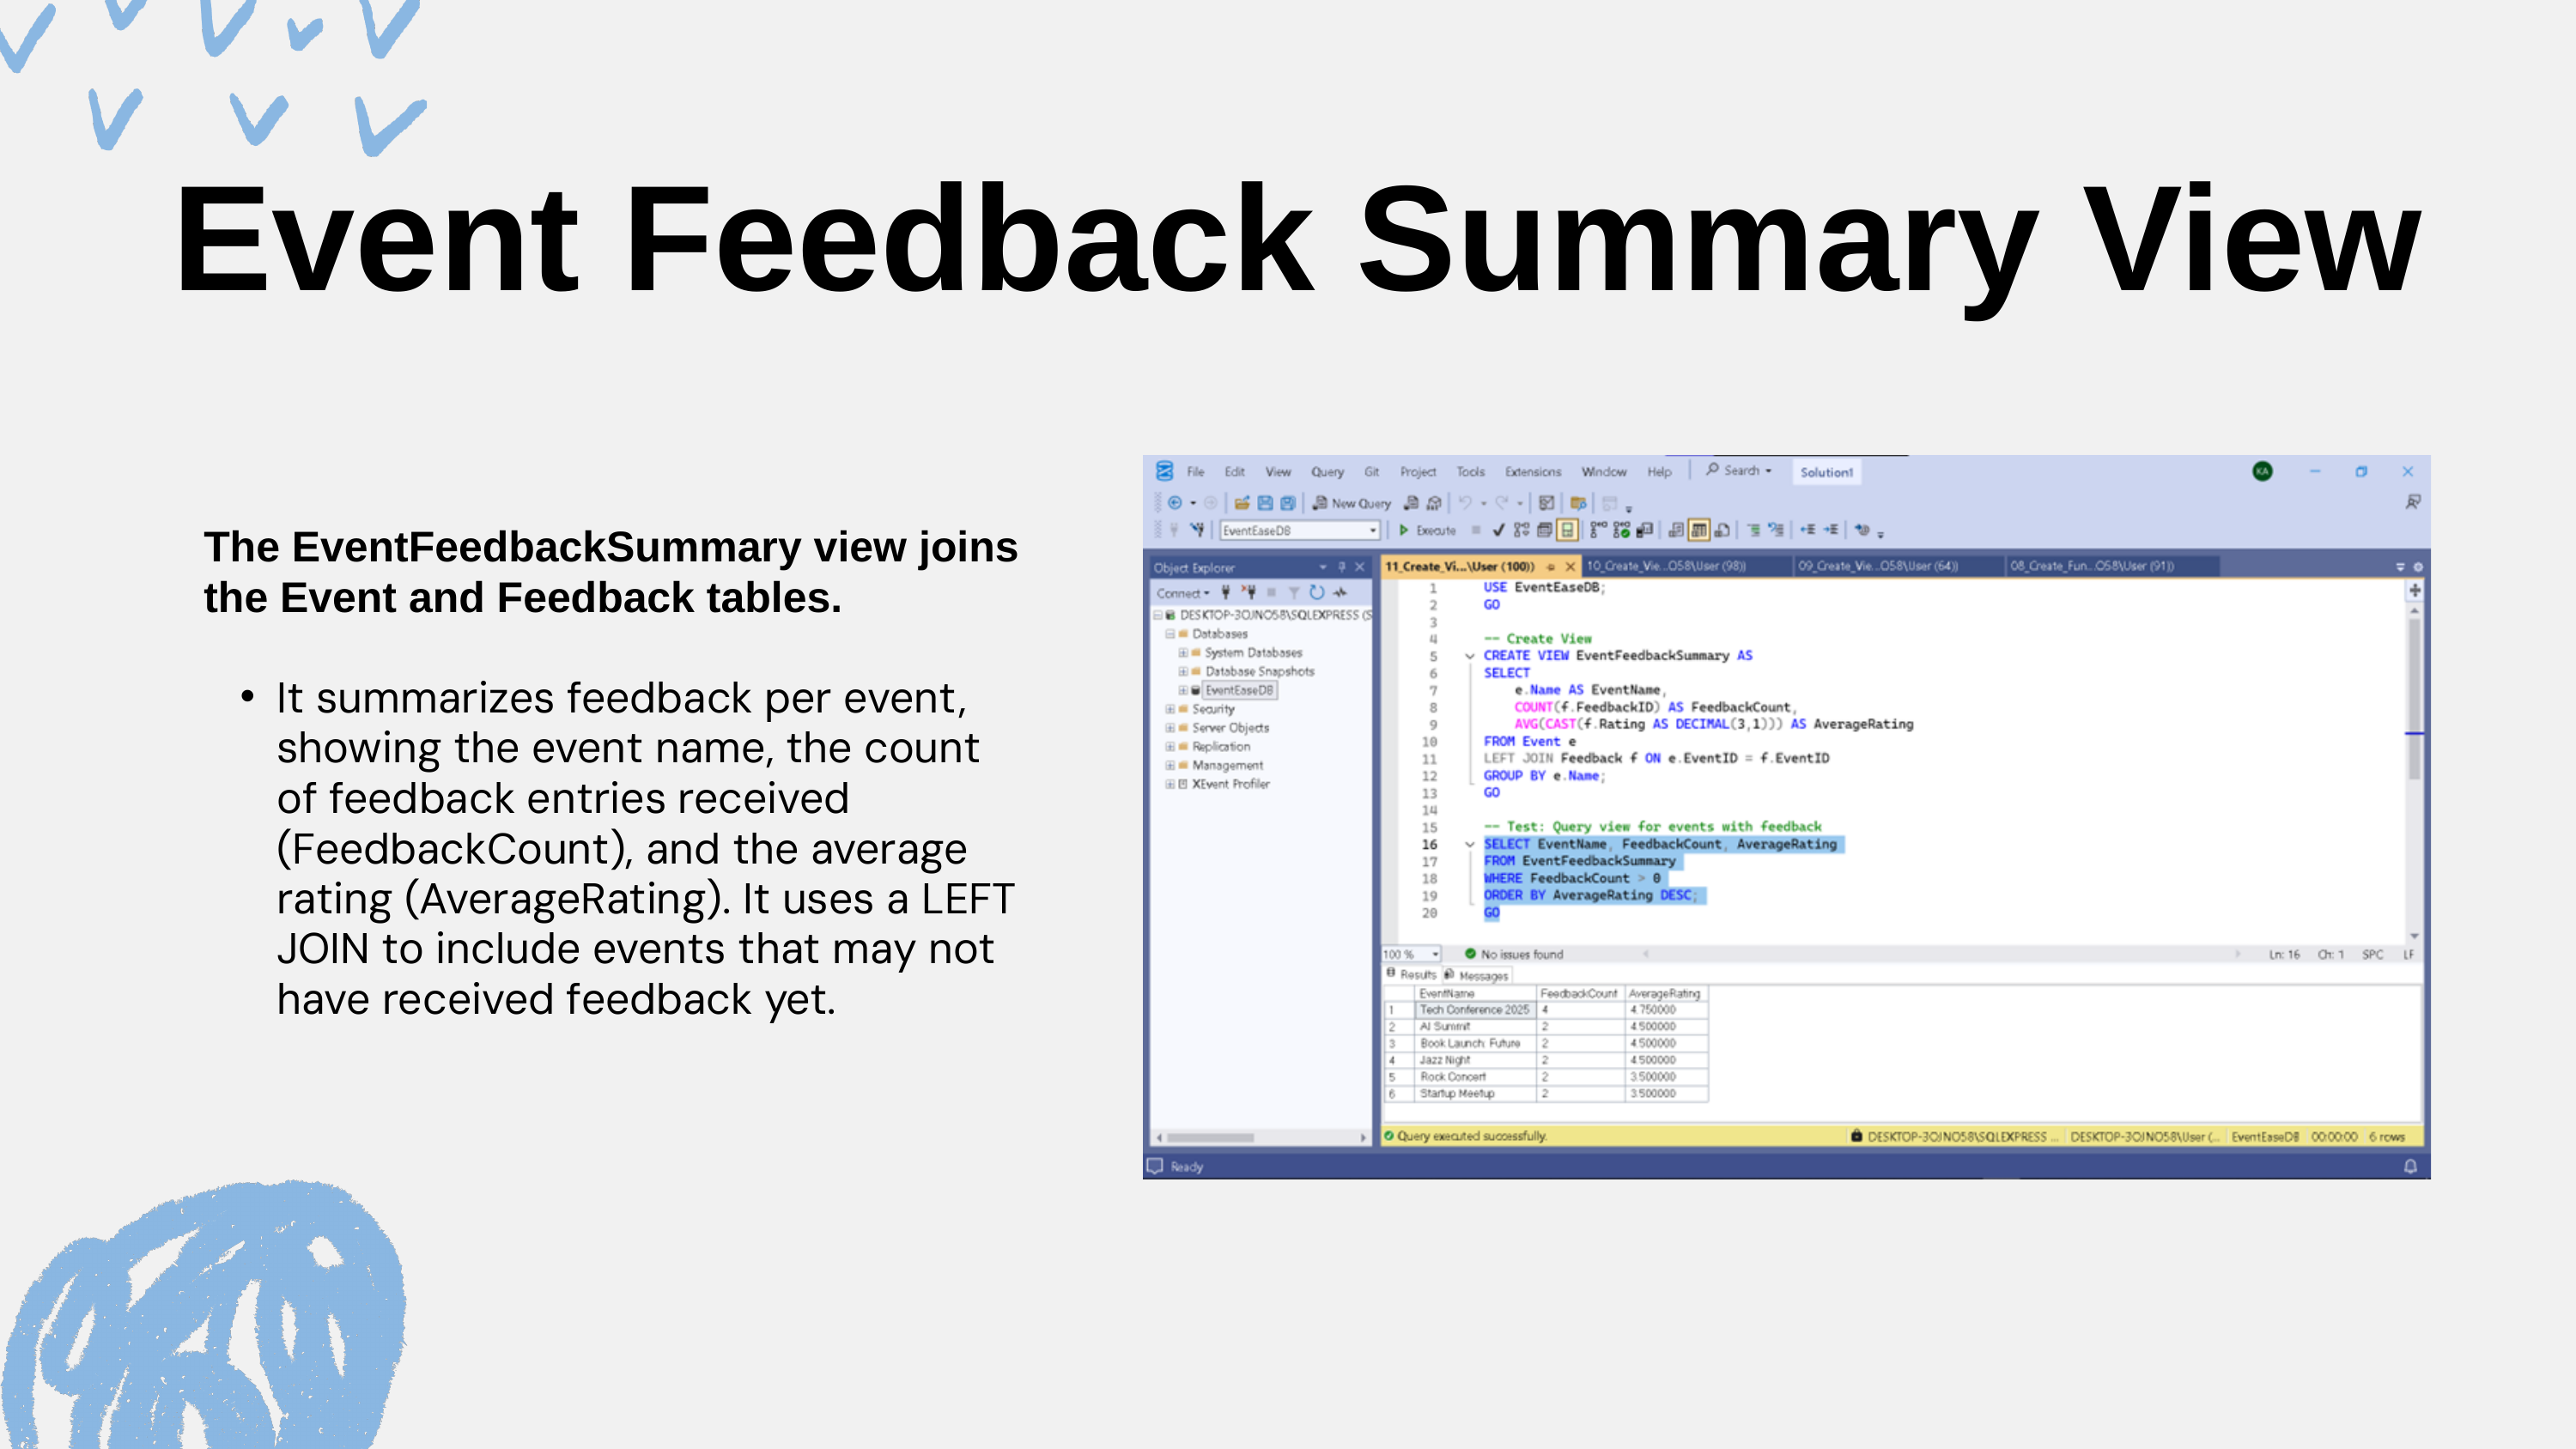

Event Feedback Summary View

The EventFeedbackSummary view joins the Event and Feedback tables.

It summarizes feedback per event, showing the event name, the count of feedback entries received (FeedbackCount), and the average rating (AverageRating). It uses a LEFT JOIN to include events that may not have received feedback yet.